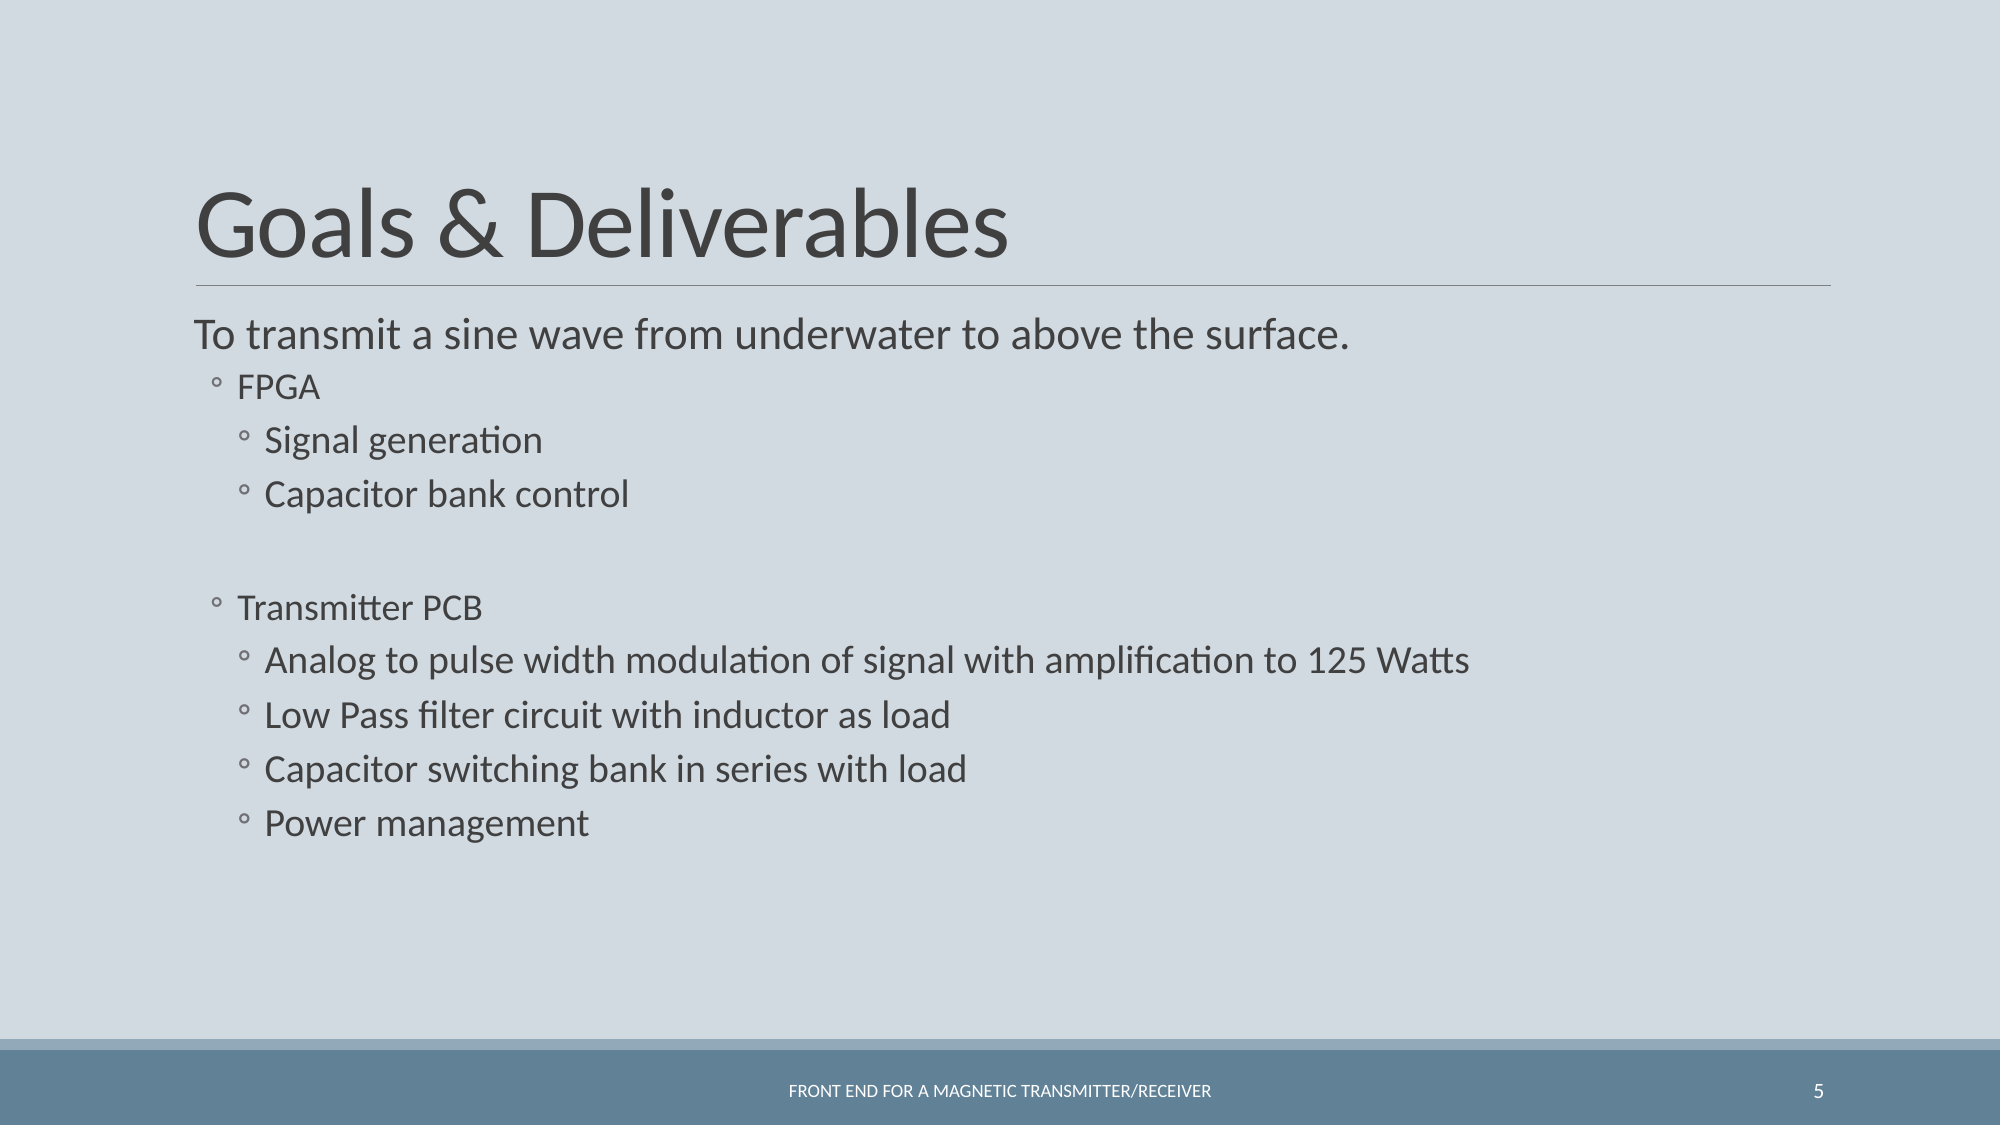

# Goals & Deliverables
To transmit a sine wave from underwater to above the surface.
FPGA
Signal generation
Capacitor bank control

Transmitter PCB
Analog to pulse width modulation of signal with amplification to 125 Watts
Low Pass filter circuit with inductor as load
Capacitor switching bank in series with load
Power management

Front End for a Magnetic Transmitter/Receiver
5